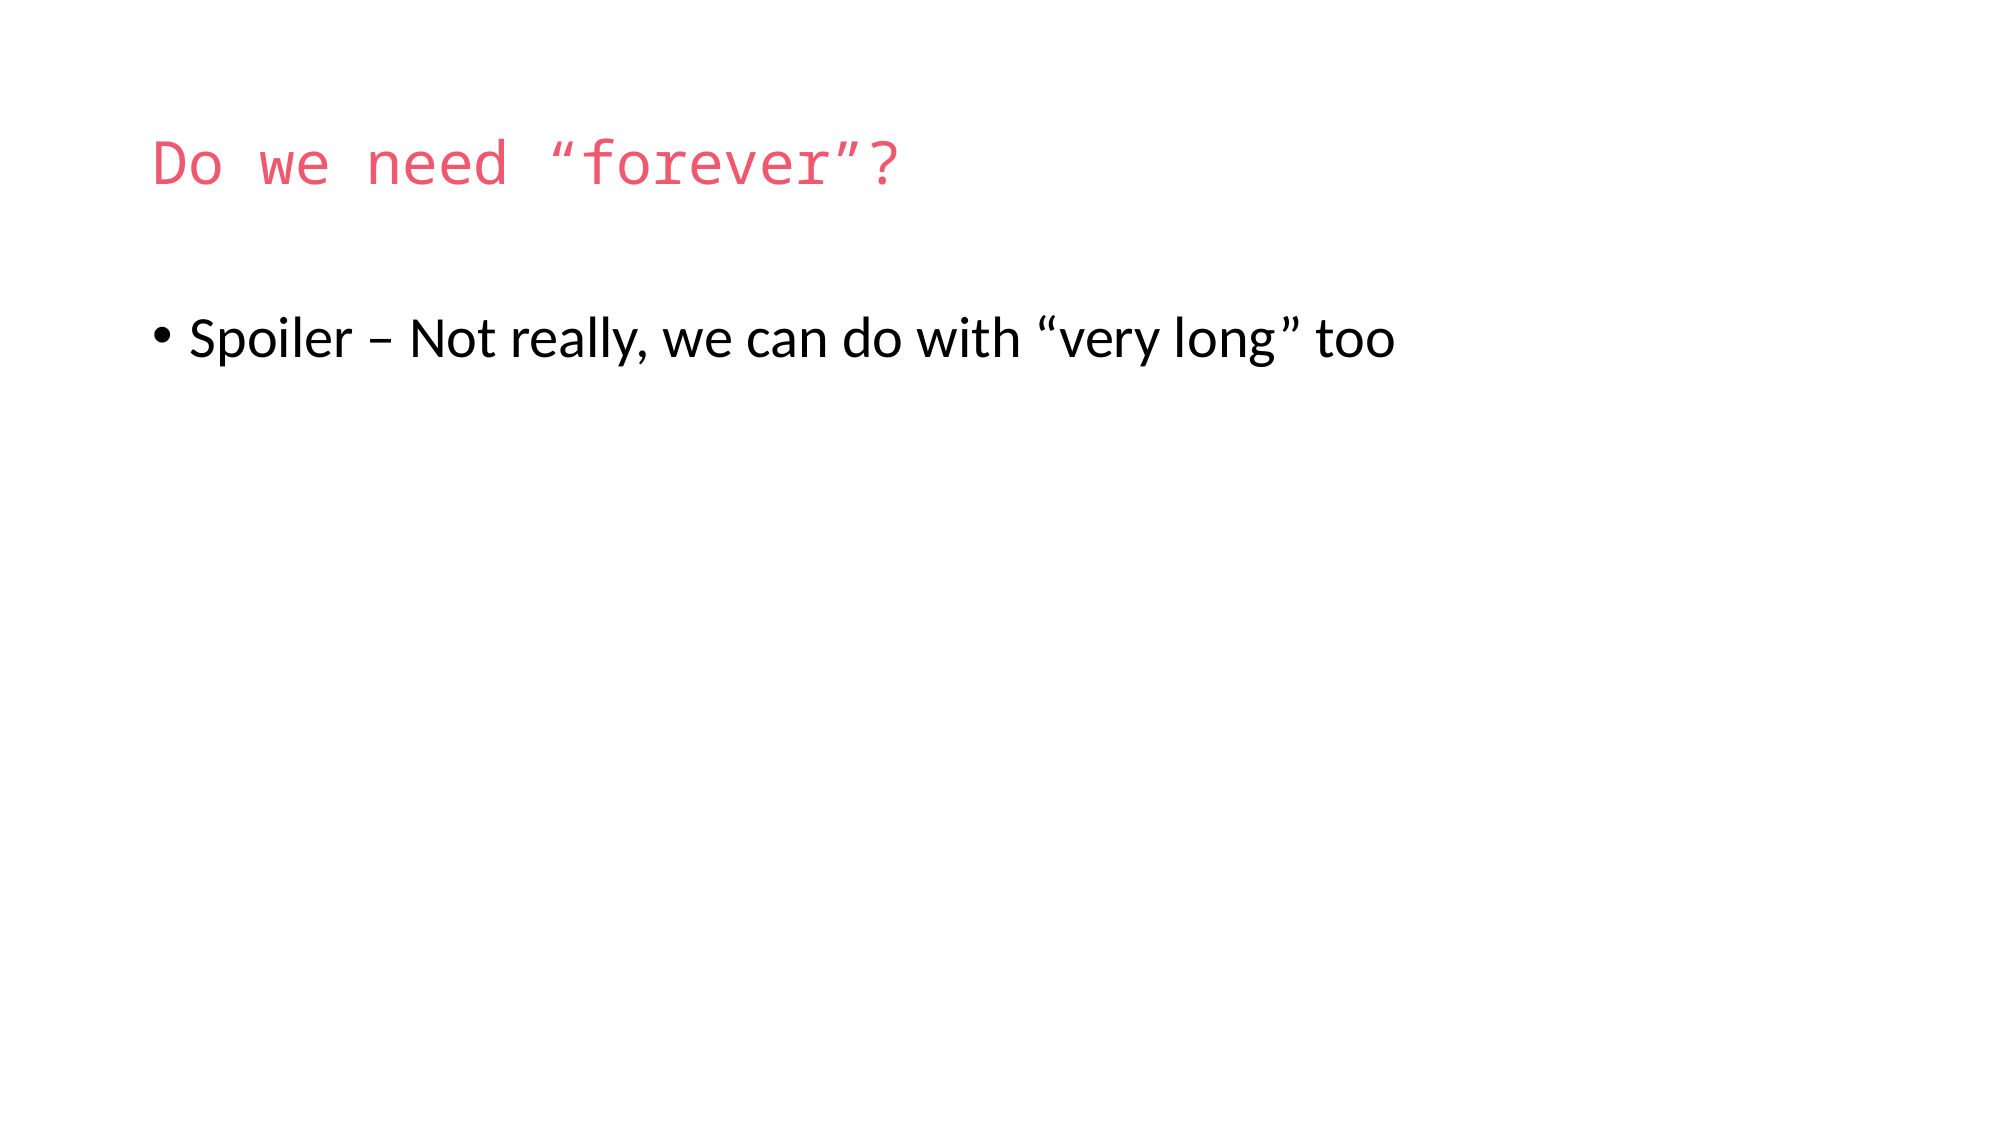

# Do we need “forever”?
Spoiler – Not really, we can do with “very long” too